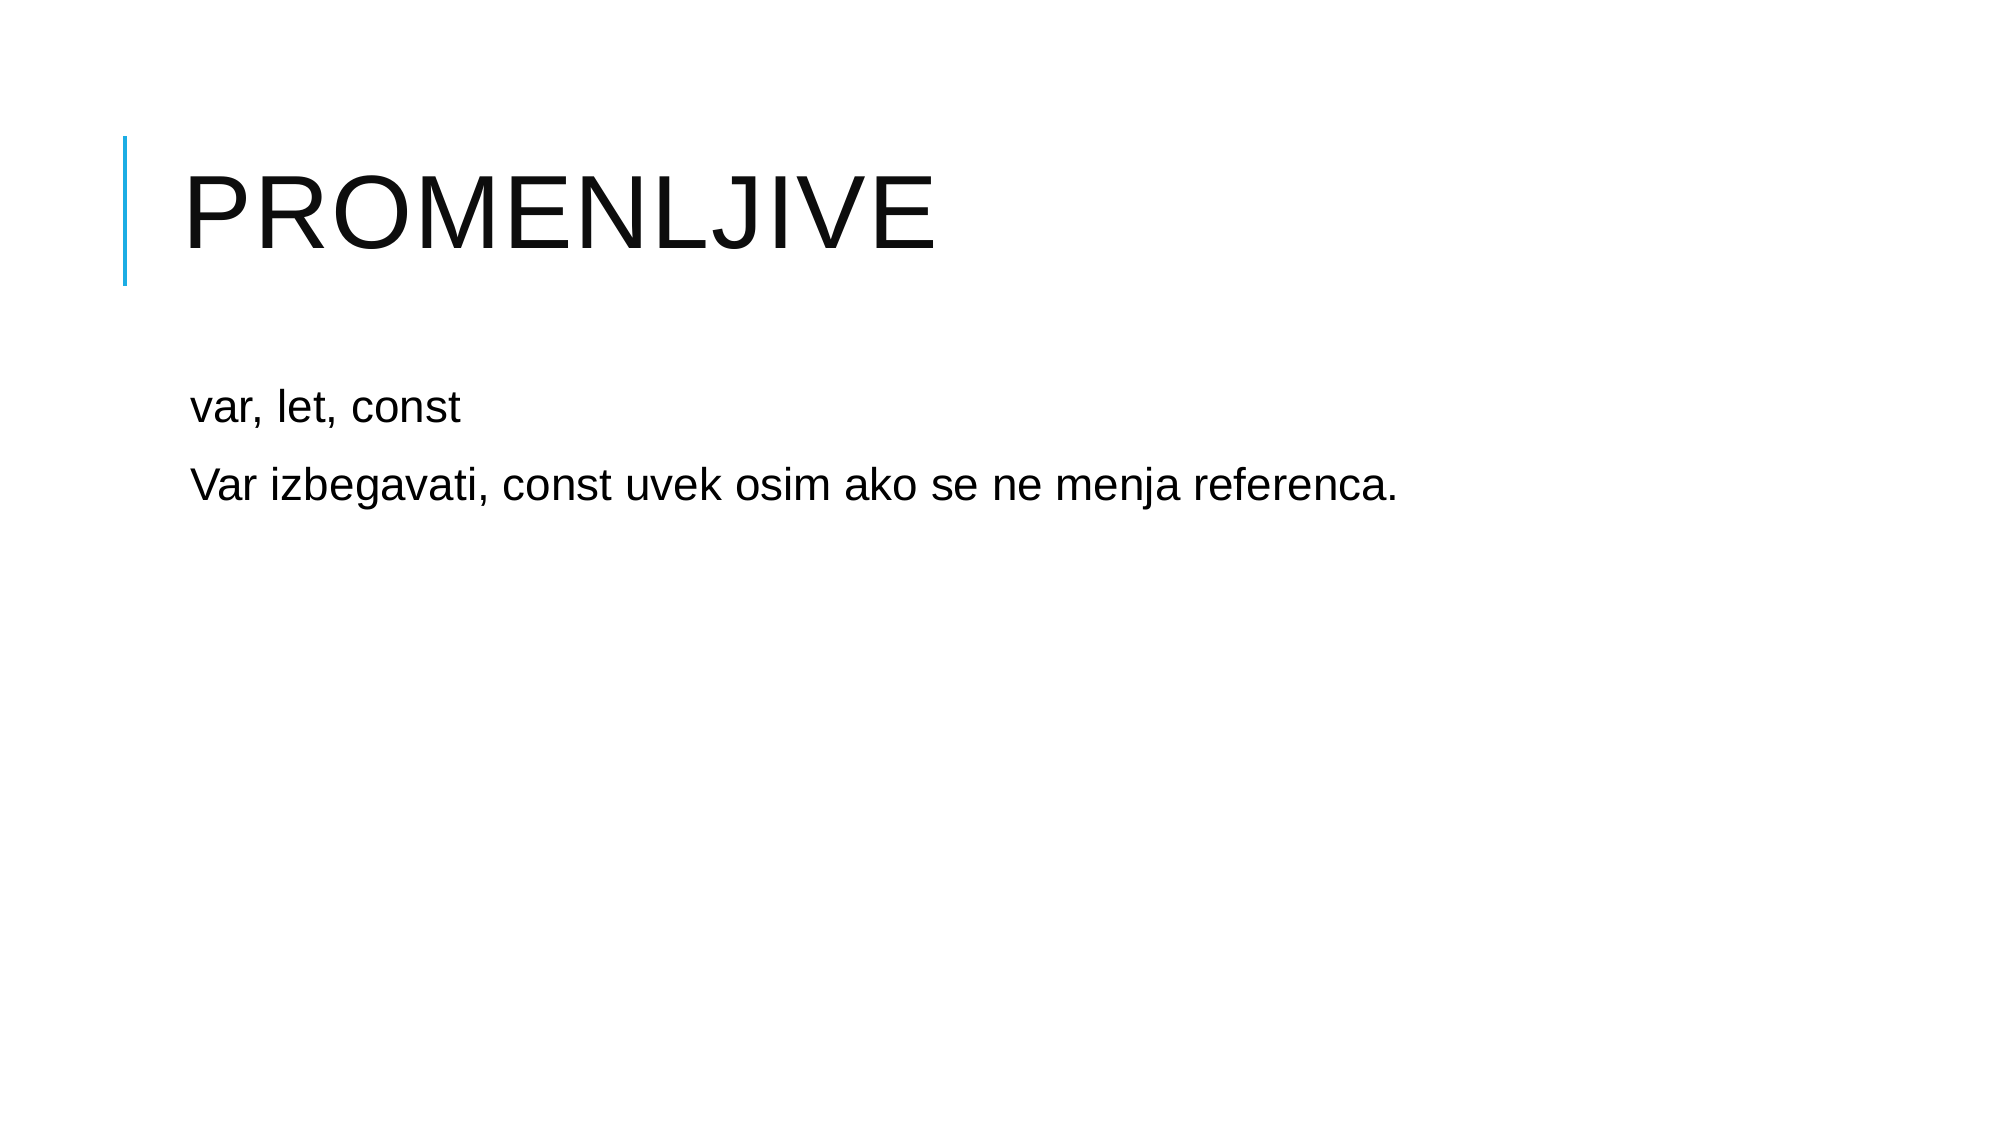

# Promenljive
var, let, const
Var izbegavati, const uvek osim ako se ne menja referenca.